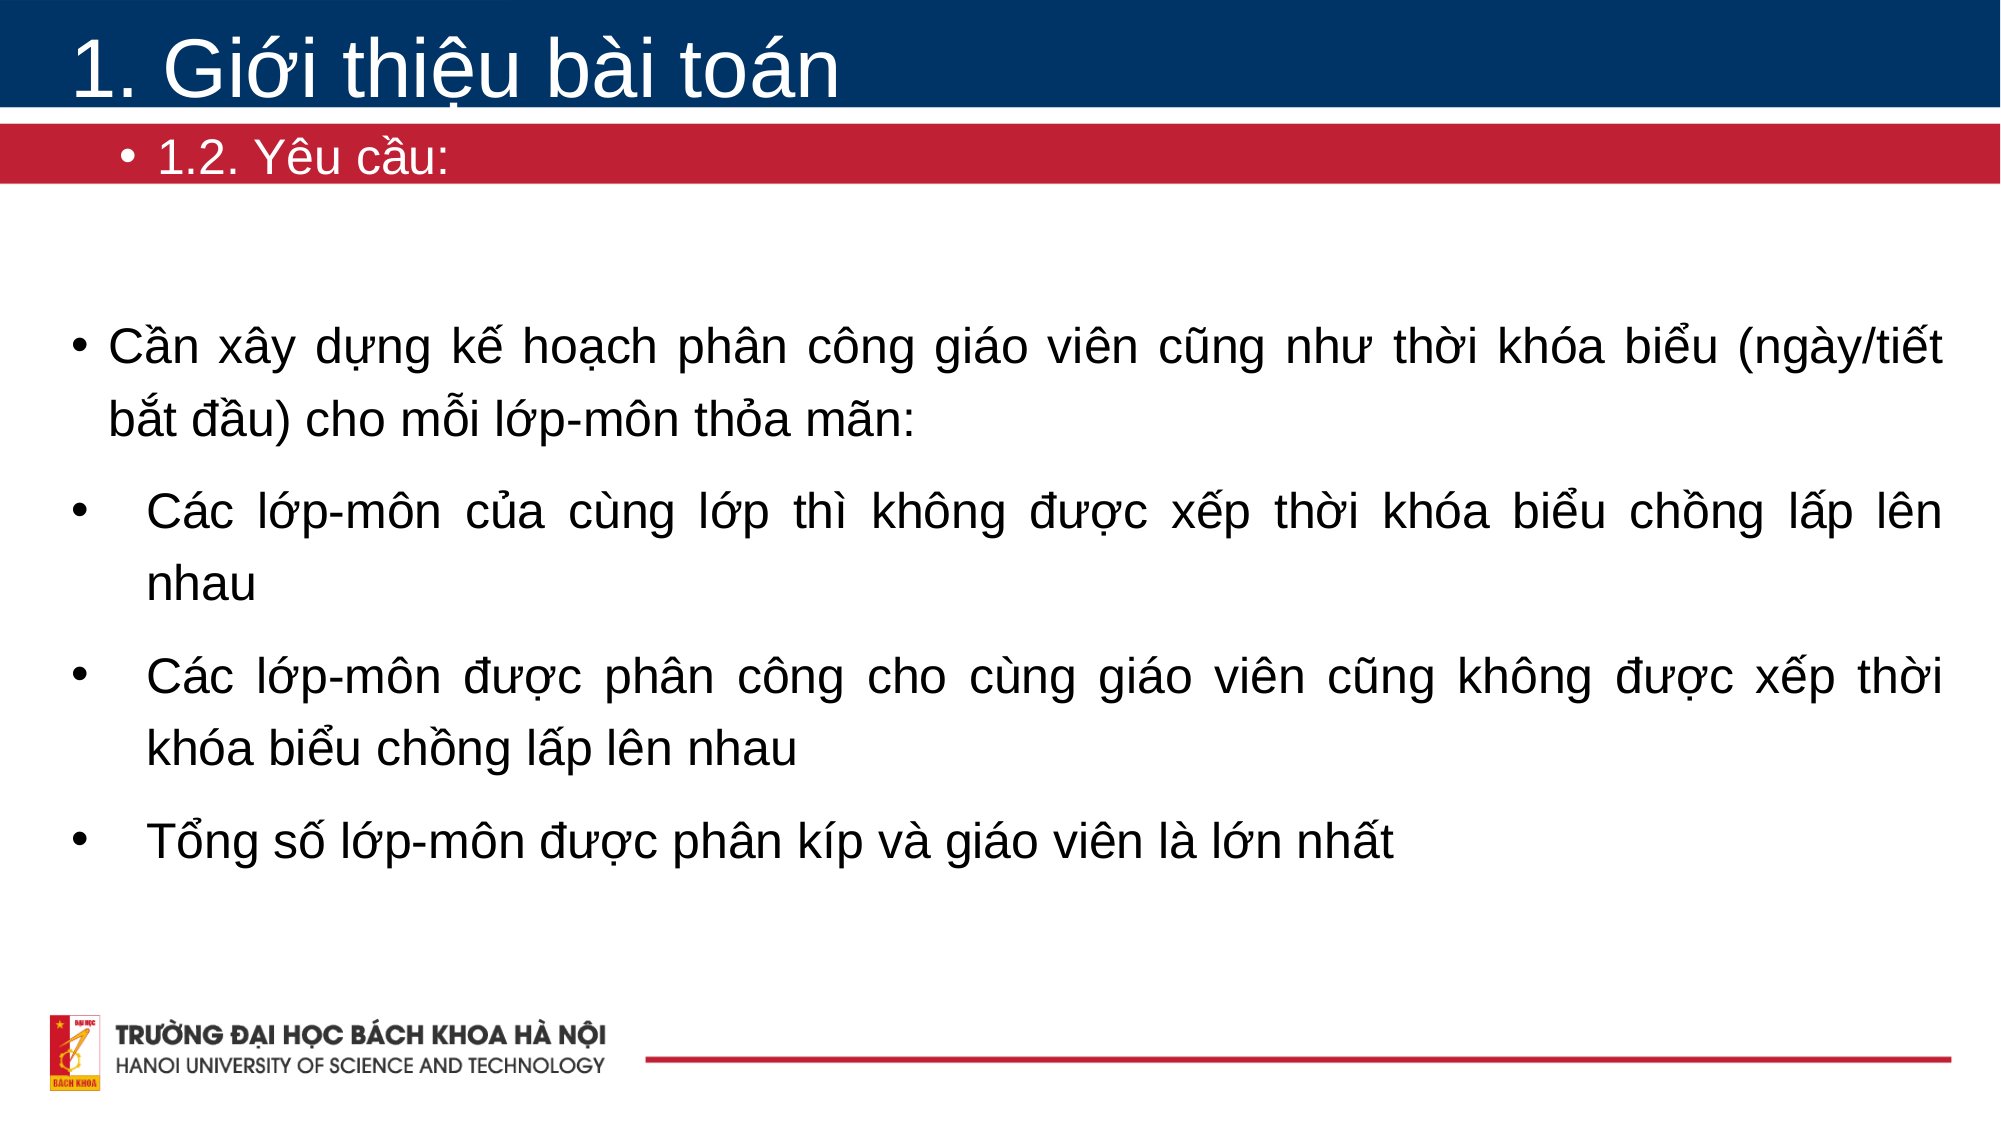

1. Giới thiệu bài toán

1.2. Yêu cầu:
# Cần xây dựng kế hoạch phân công giáo viên cũng như thời khóa biểu (ngày/tiết bắt đầu) cho mỗi lớp-môn thỏa mãn:
Các lớp-môn của cùng lớp thì không được xếp thời khóa biểu chồng lấp lên nhau
Các lớp-môn được phân công cho cùng giáo viên cũng không được xếp thời khóa biểu chồng lấp lên nhau
Tổng số lớp-môn được phân kíp và giáo viên là lớn nhất